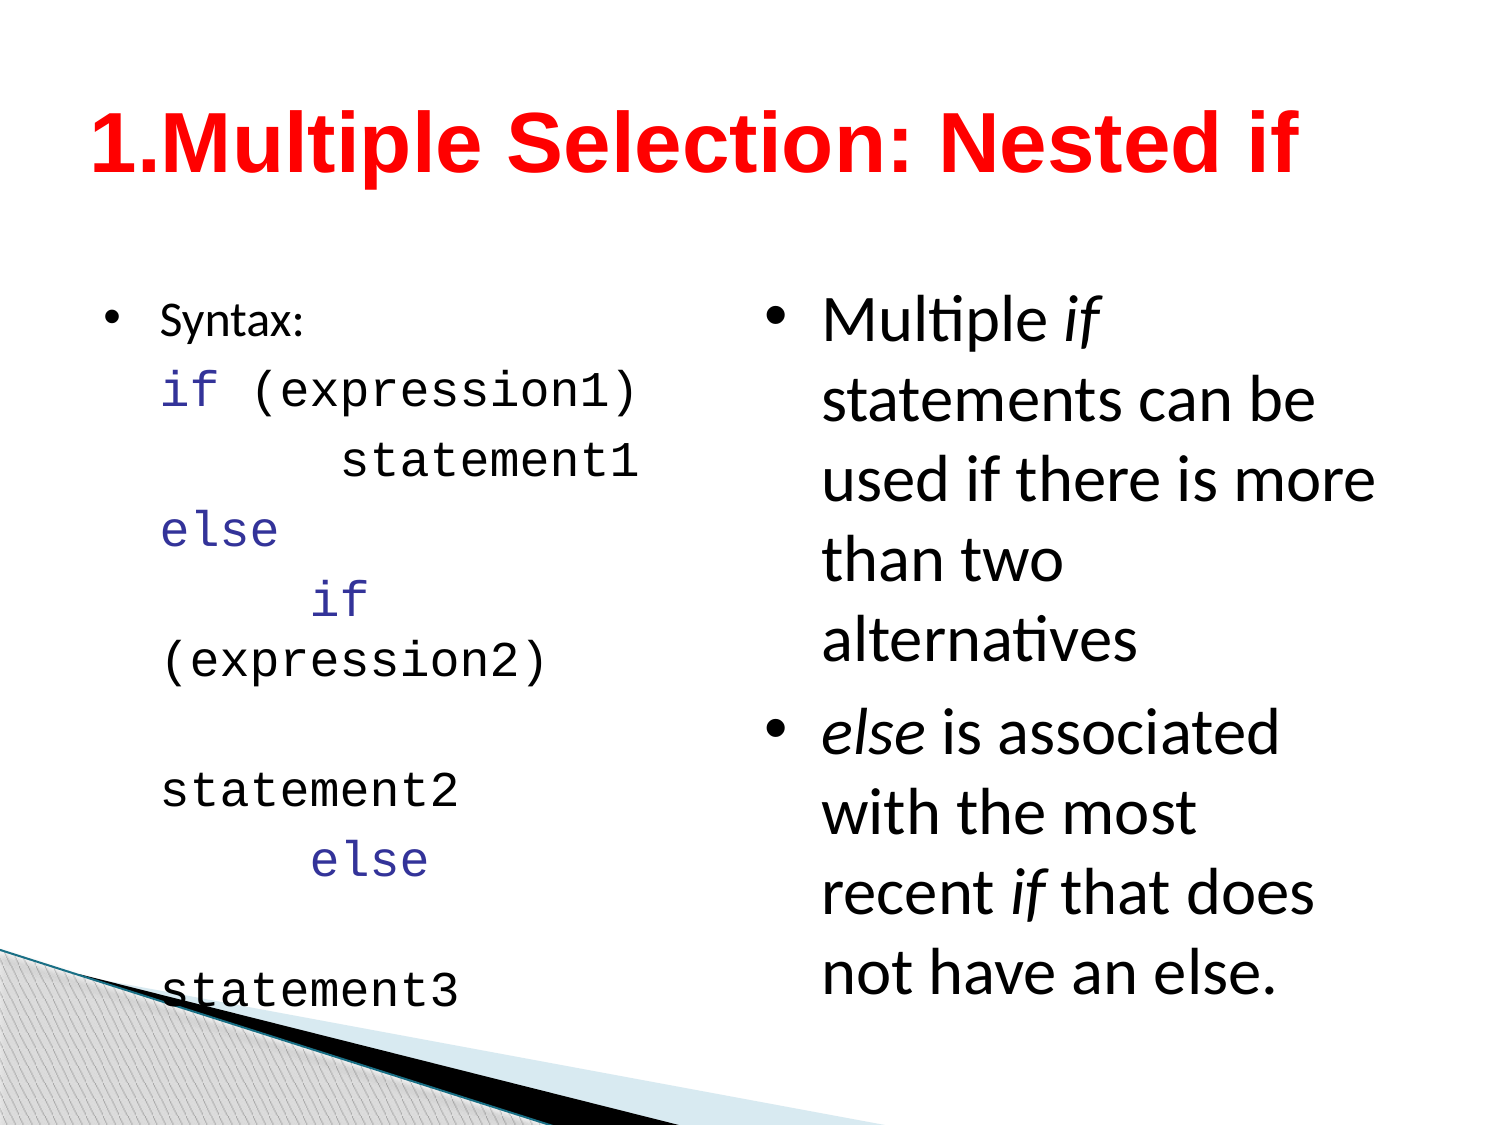

# 1.Multiple Selection: Nested if
Multiple if statements can be used if there is more than two alternatives
else is associated with the most recent if that does not have an else.
Syntax:
	if (expression1)
		 statement1
	else
		if (expression2)
		    statement2
		else
		    statement3